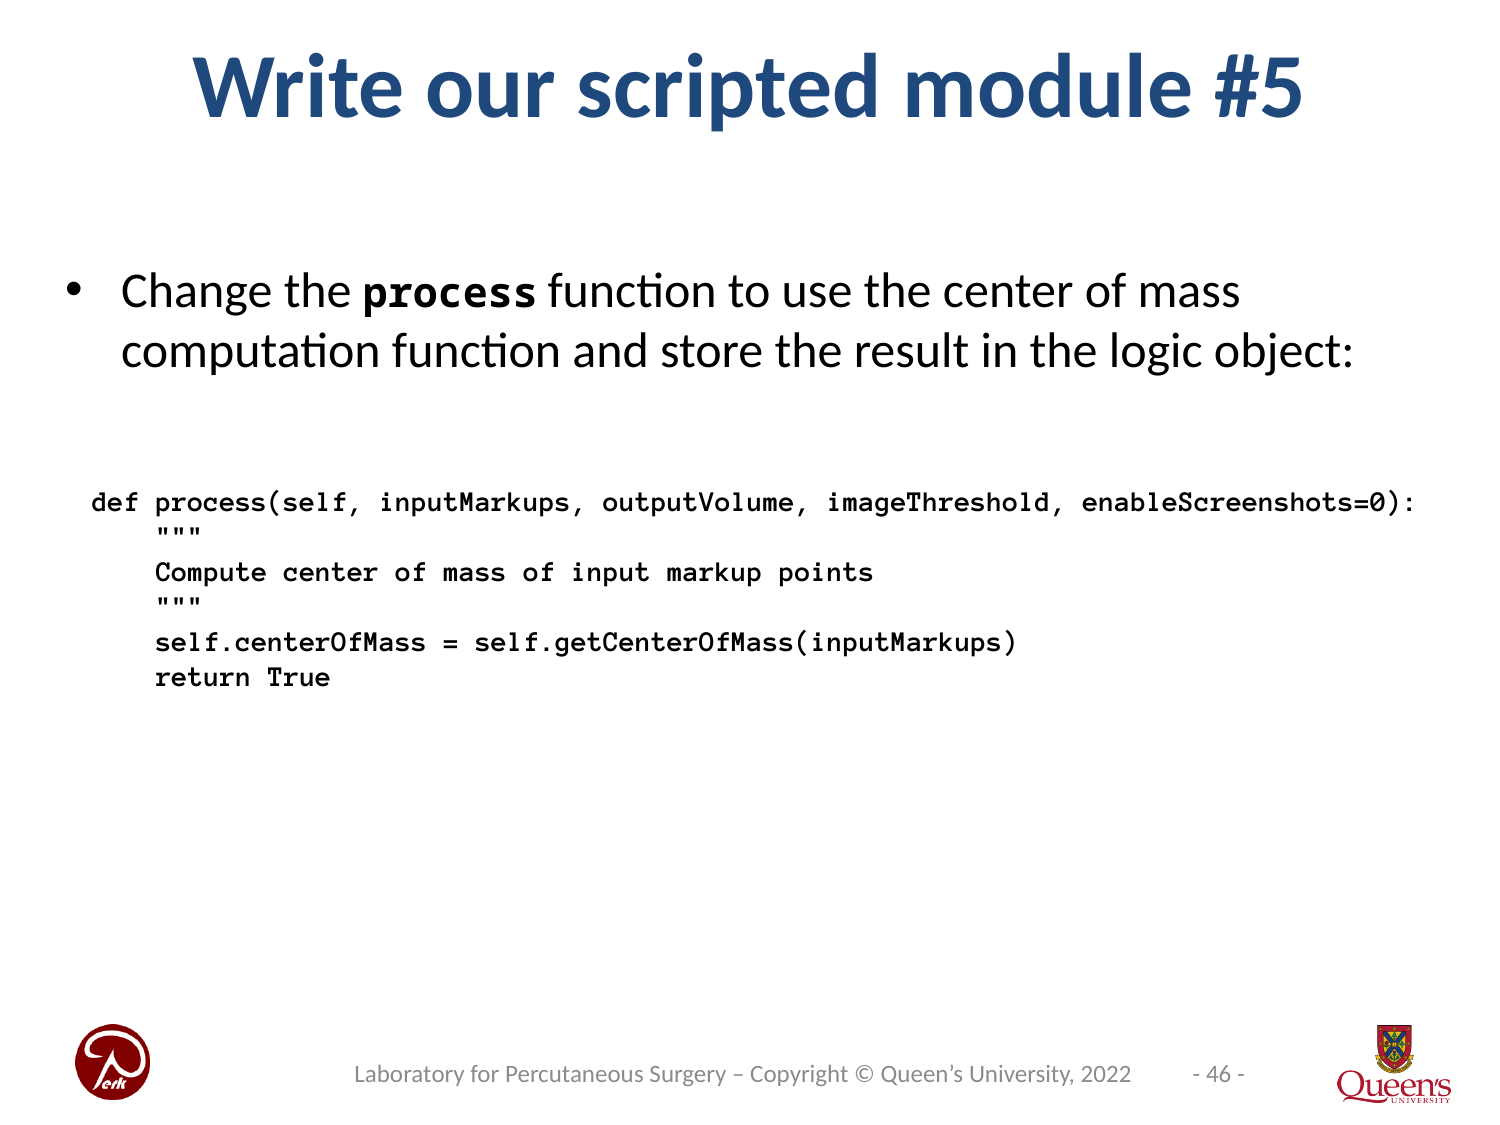

Write our scripted module #5
Change the process function to use the center of mass computation function and store the result in the logic object:

    def process(self, inputMarkups, outputVolume, imageThreshold, enableScreenshots=0):
        """
        Compute center of mass of input markup points
        """
        self.centerOfMass = self.getCenterOfMass(inputMarkups)
        return True
Laboratory for Percutaneous Surgery – Copyright © Queen’s University, 2022
- 46 -